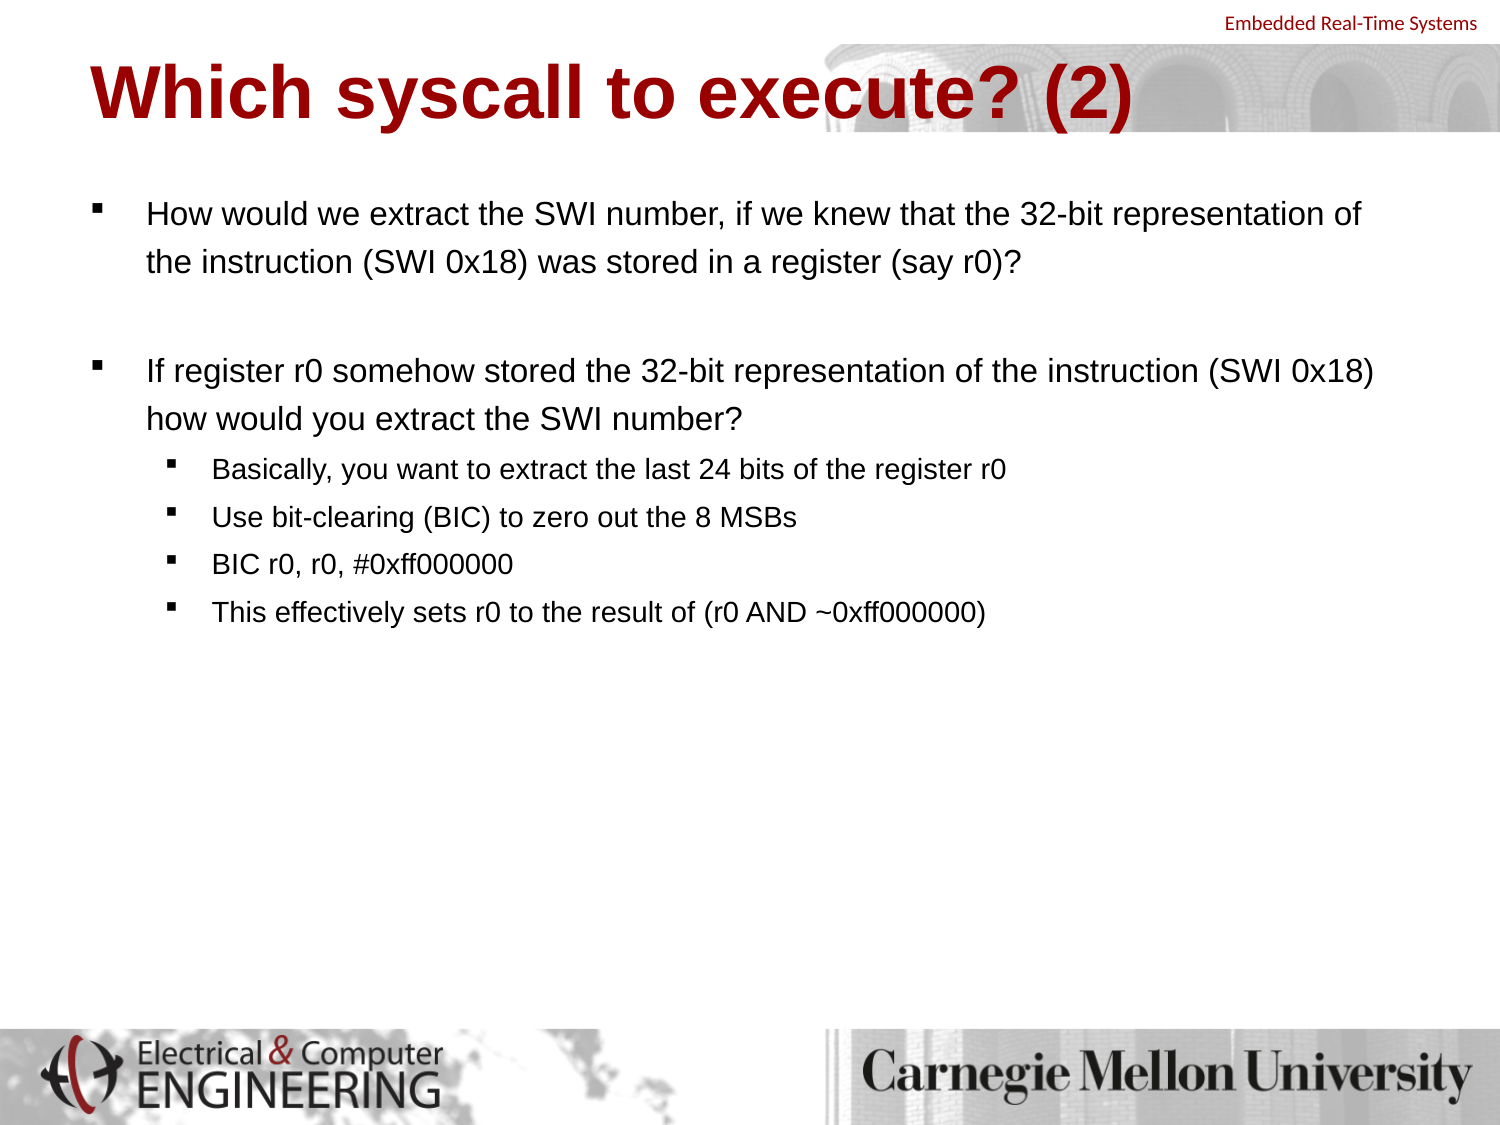

# Which syscall to execute? (2)
How would we extract the SWI number, if we knew that the 32-bit representation of the instruction (SWI 0x18) was stored in a register (say r0)?

If register r0 somehow stored the 32-bit representation of the instruction (SWI 0x18) how would you extract the SWI number?
Basically, you want to extract the last 24 bits of the register r0
Use bit-clearing (BIC) to zero out the 8 MSBs
BIC r0, r0, #0xff000000
This effectively sets r0 to the result of (r0 AND ~0xff000000)